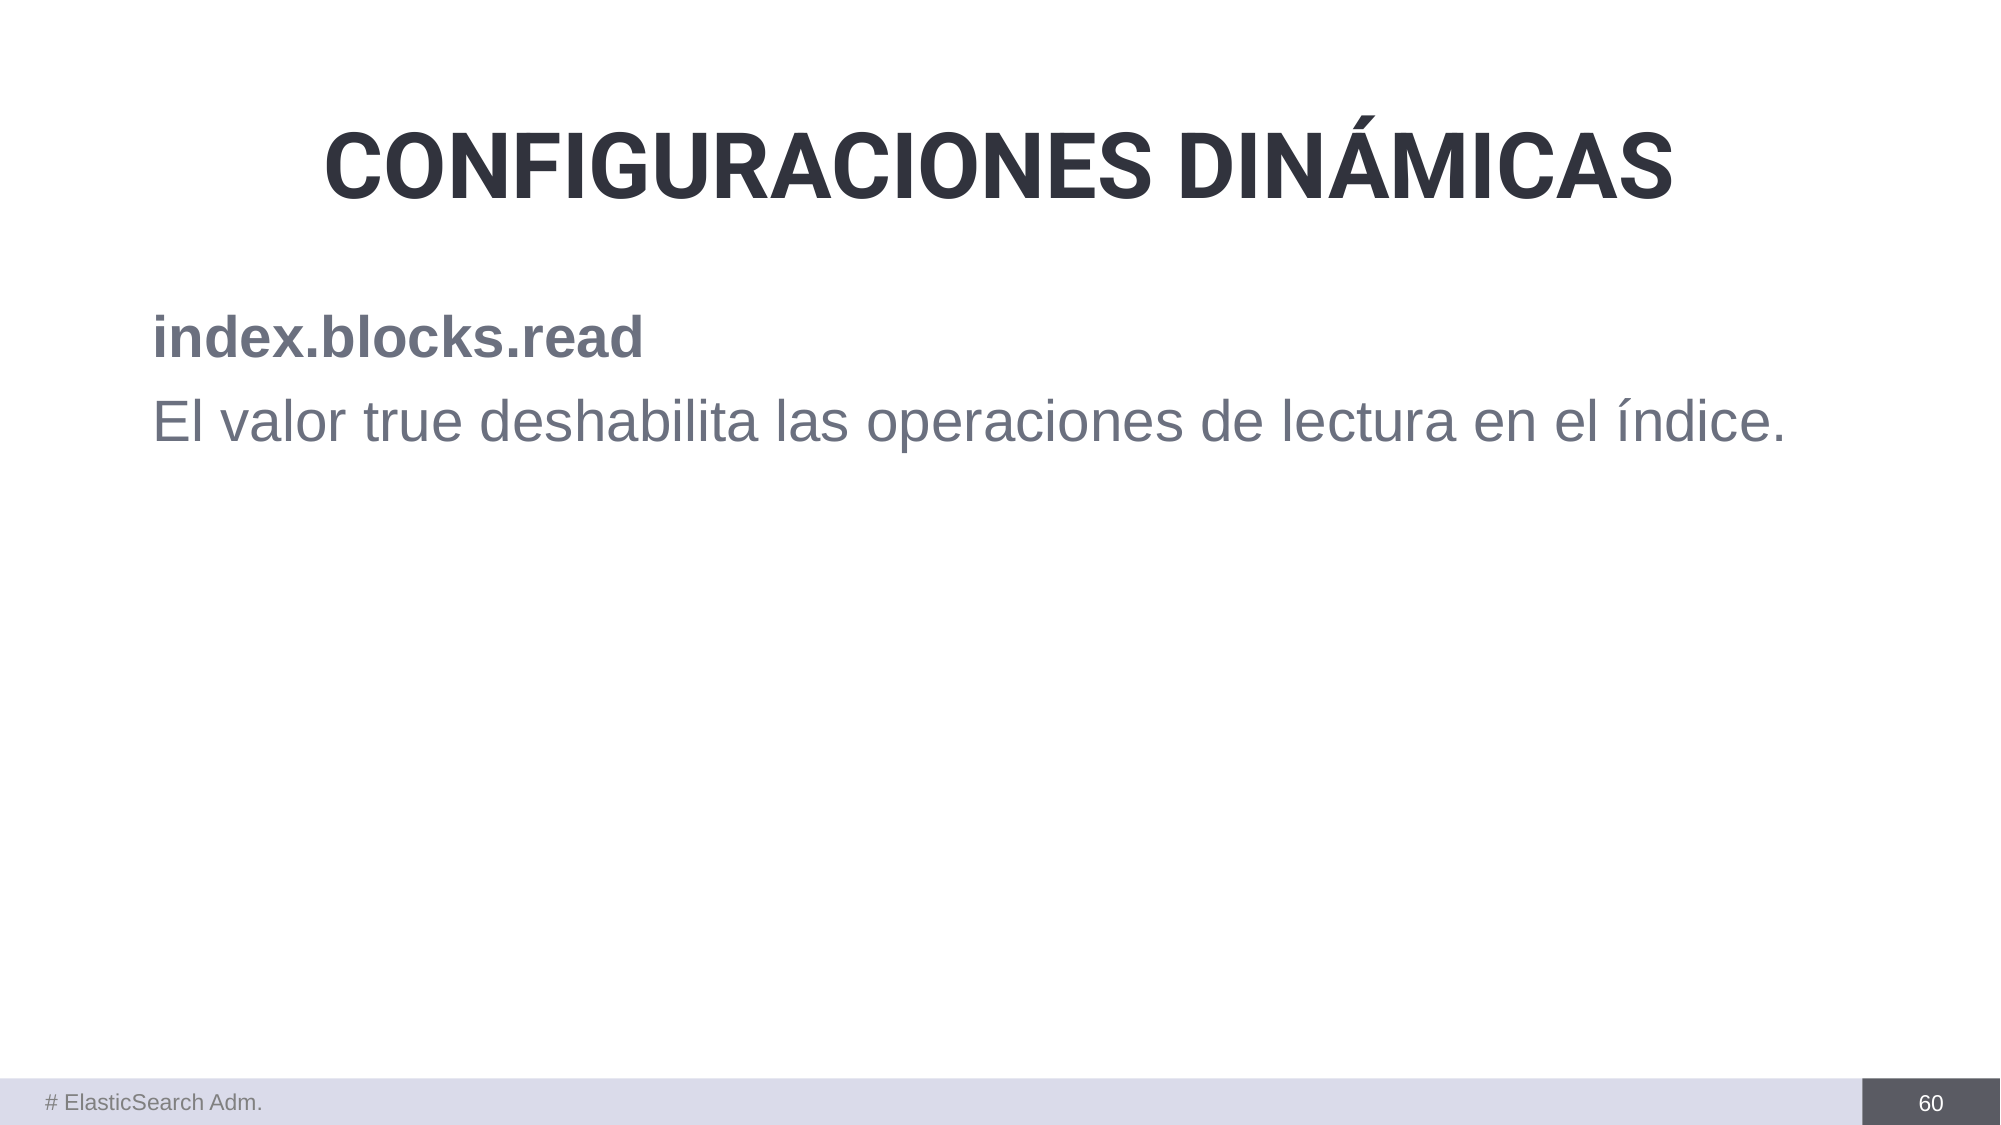

# CONFIGURACIONES DINÁMICAS
index.blocks.read
El valor true deshabilita las operaciones de lectura en el índice.
# ElasticSearch Adm.
60